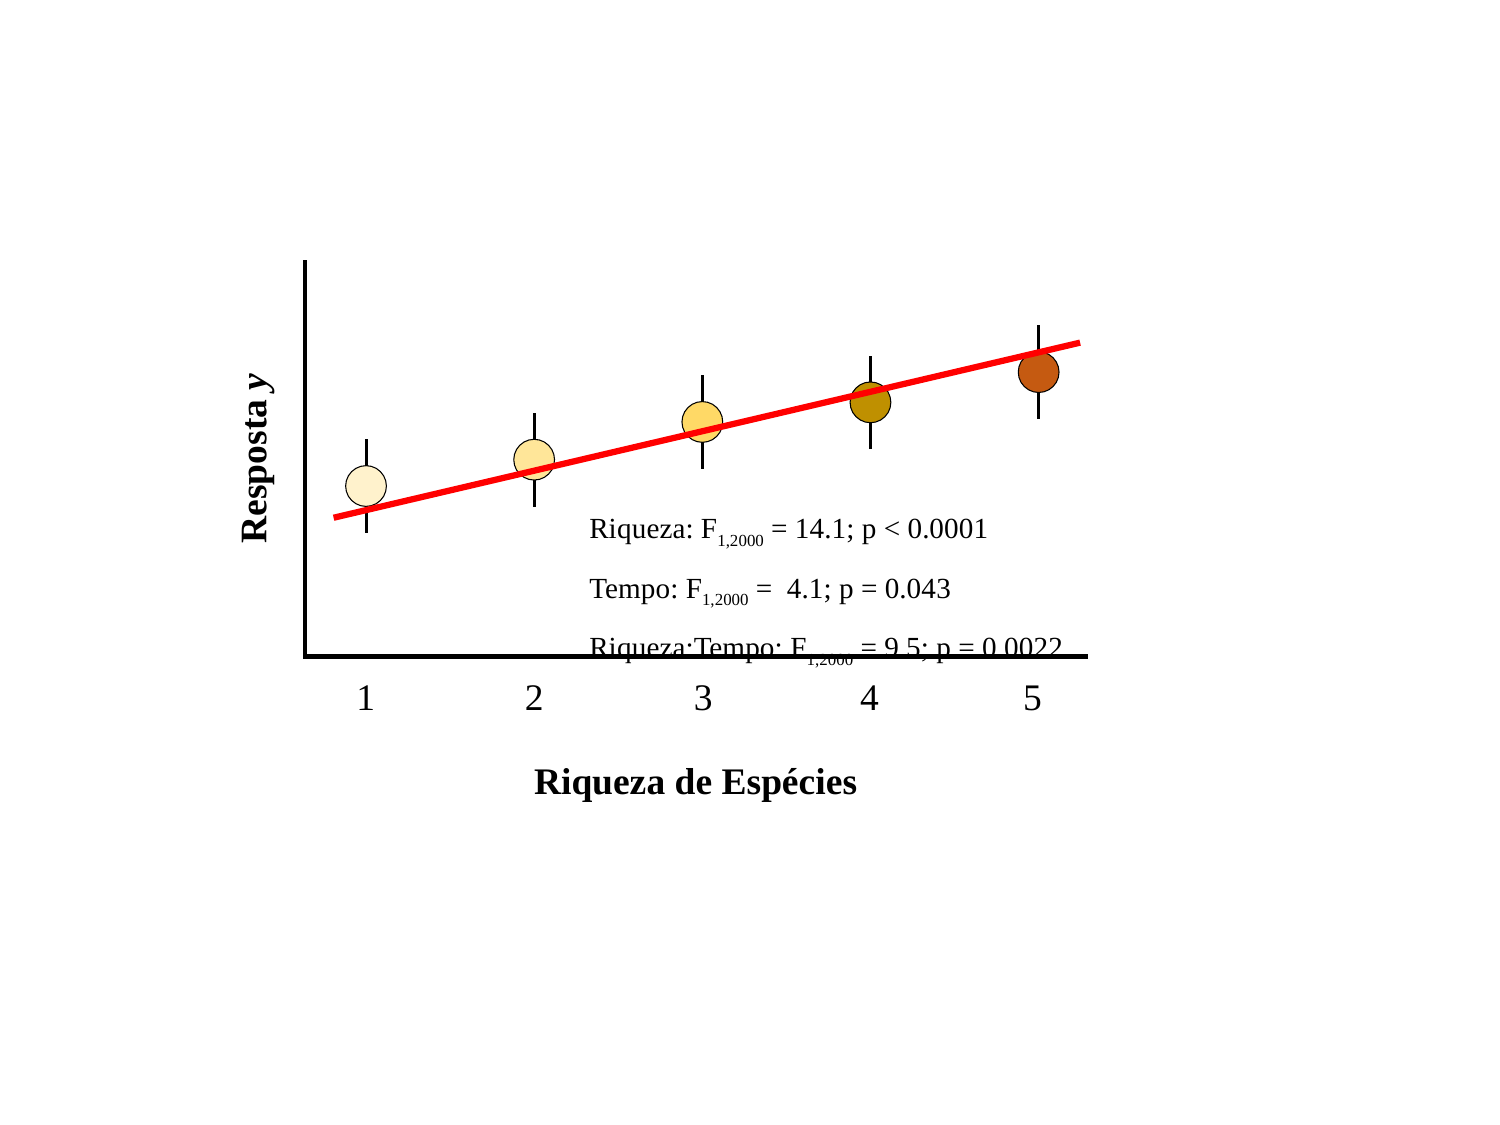

Resposta y

Riqueza: F1,2000 = 14.1; p < 0.0001
Tempo: F1,2000 =  4.1; p = 0.043
Riqueza:Tempo: F1,2000 = 9.5; p = 0.0022
2
3
4
5
1
Riqueza de Espécies